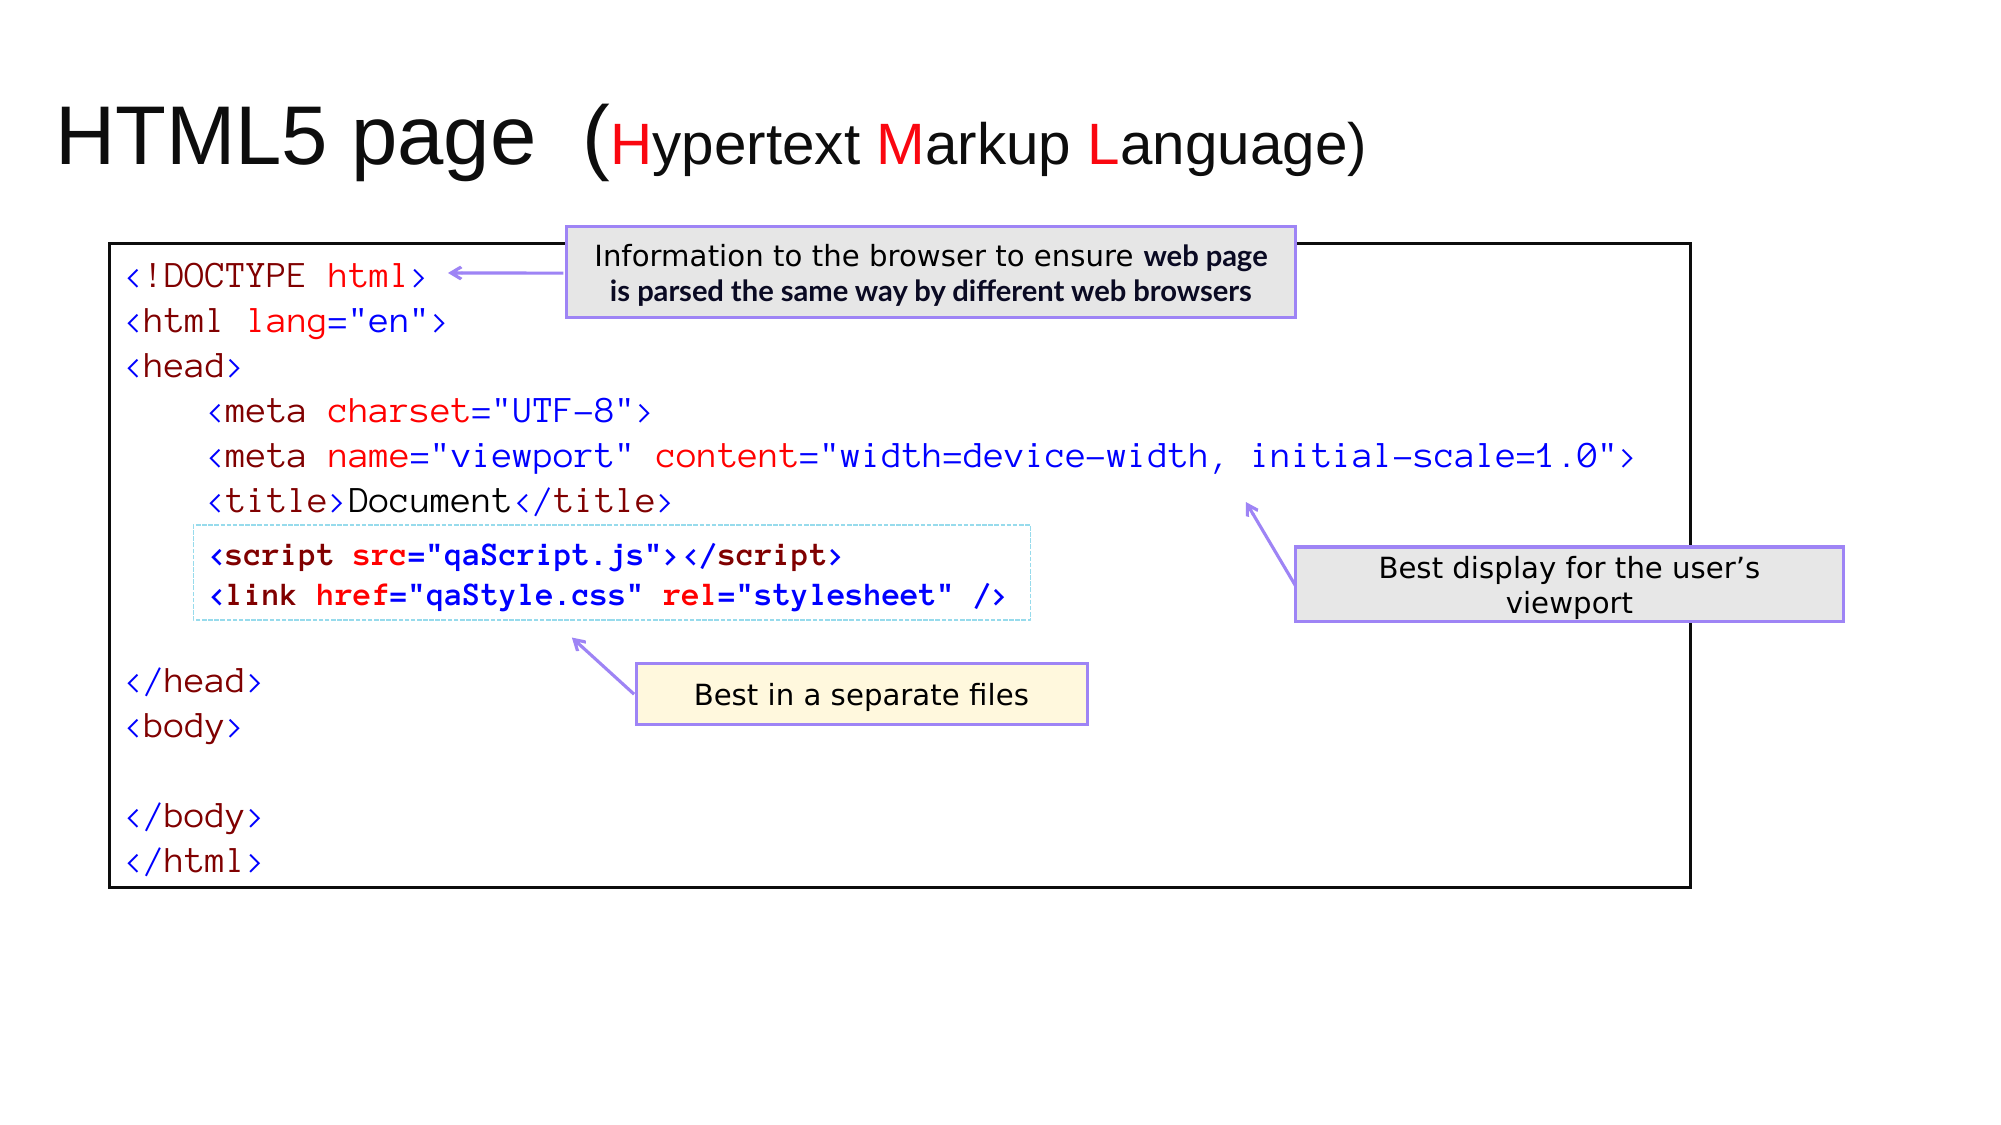

# HTML5 page  (Hypertext Markup Language)
Information to the browser to ensure web page is parsed the same way by different web browsers
<!DOCTYPE html>
<html lang="en">
<head>
    <meta charset="UTF-8">
    <meta name="viewport" content="width=device-width, initial-scale=1.0">
    <title>Document</title>

</head>
<body>

</body>
</html>
<script src="qaScript.js"></script>
<link href="qaStyle.css" rel="stylesheet" />
Best display for the user’s viewport
Best in a separate files